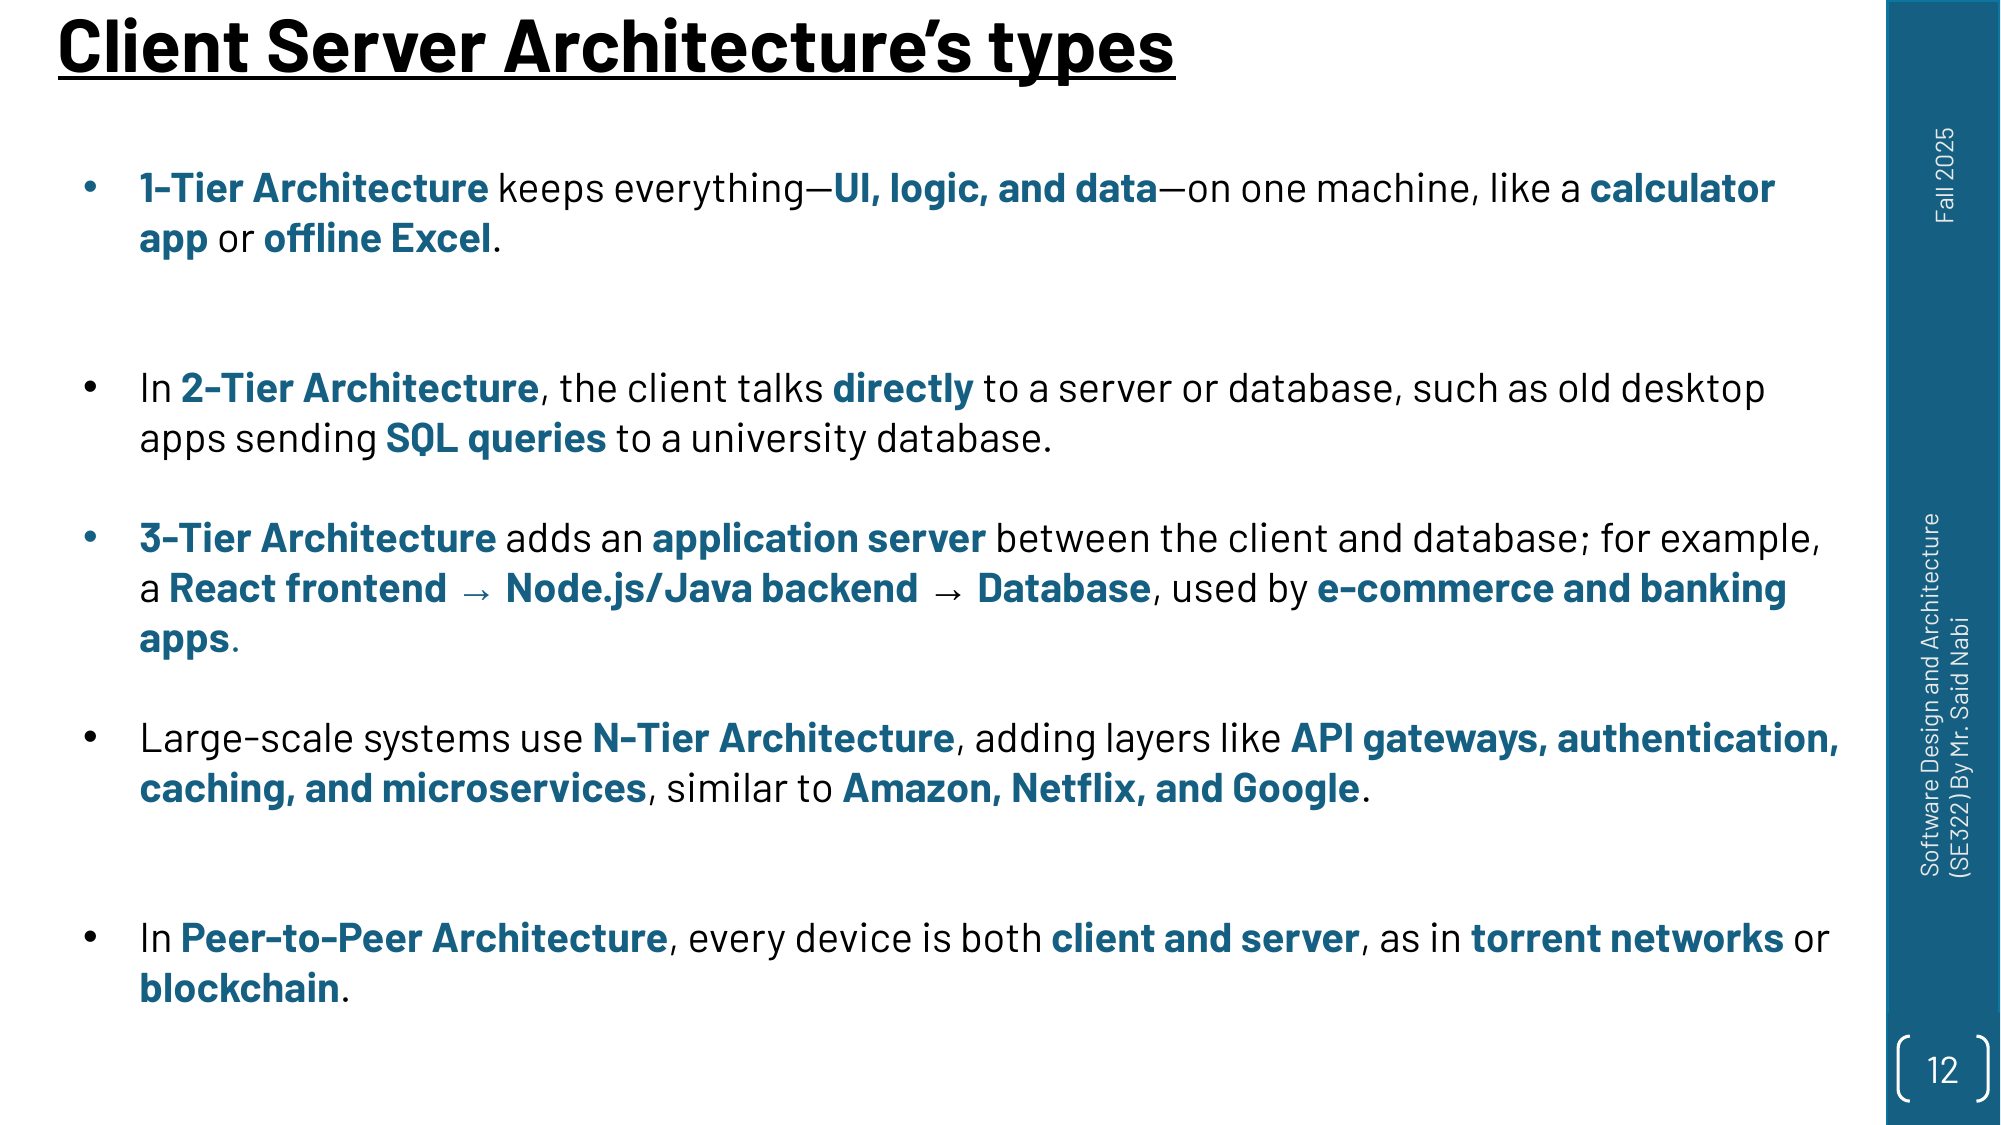

Client Server Architecture’s types
1-Tier Architecture keeps everything—UI, logic, and data—on one machine, like a calculator app or offline Excel.

In 2-Tier Architecture, the client talks directly to a server or database, such as old desktop apps sending SQL queries to a university database.

3-Tier Architecture adds an application server between the client and database; for example, a React frontend → Node.js/Java backend → Database, used by e-commerce and banking apps.

Large-scale systems use N-Tier Architecture, adding layers like API gateways, authentication, caching, and microservices, similar to Amazon, Netflix, and Google.

In Peer-to-Peer Architecture, every device is both client and server, as in torrent networks or blockchain.